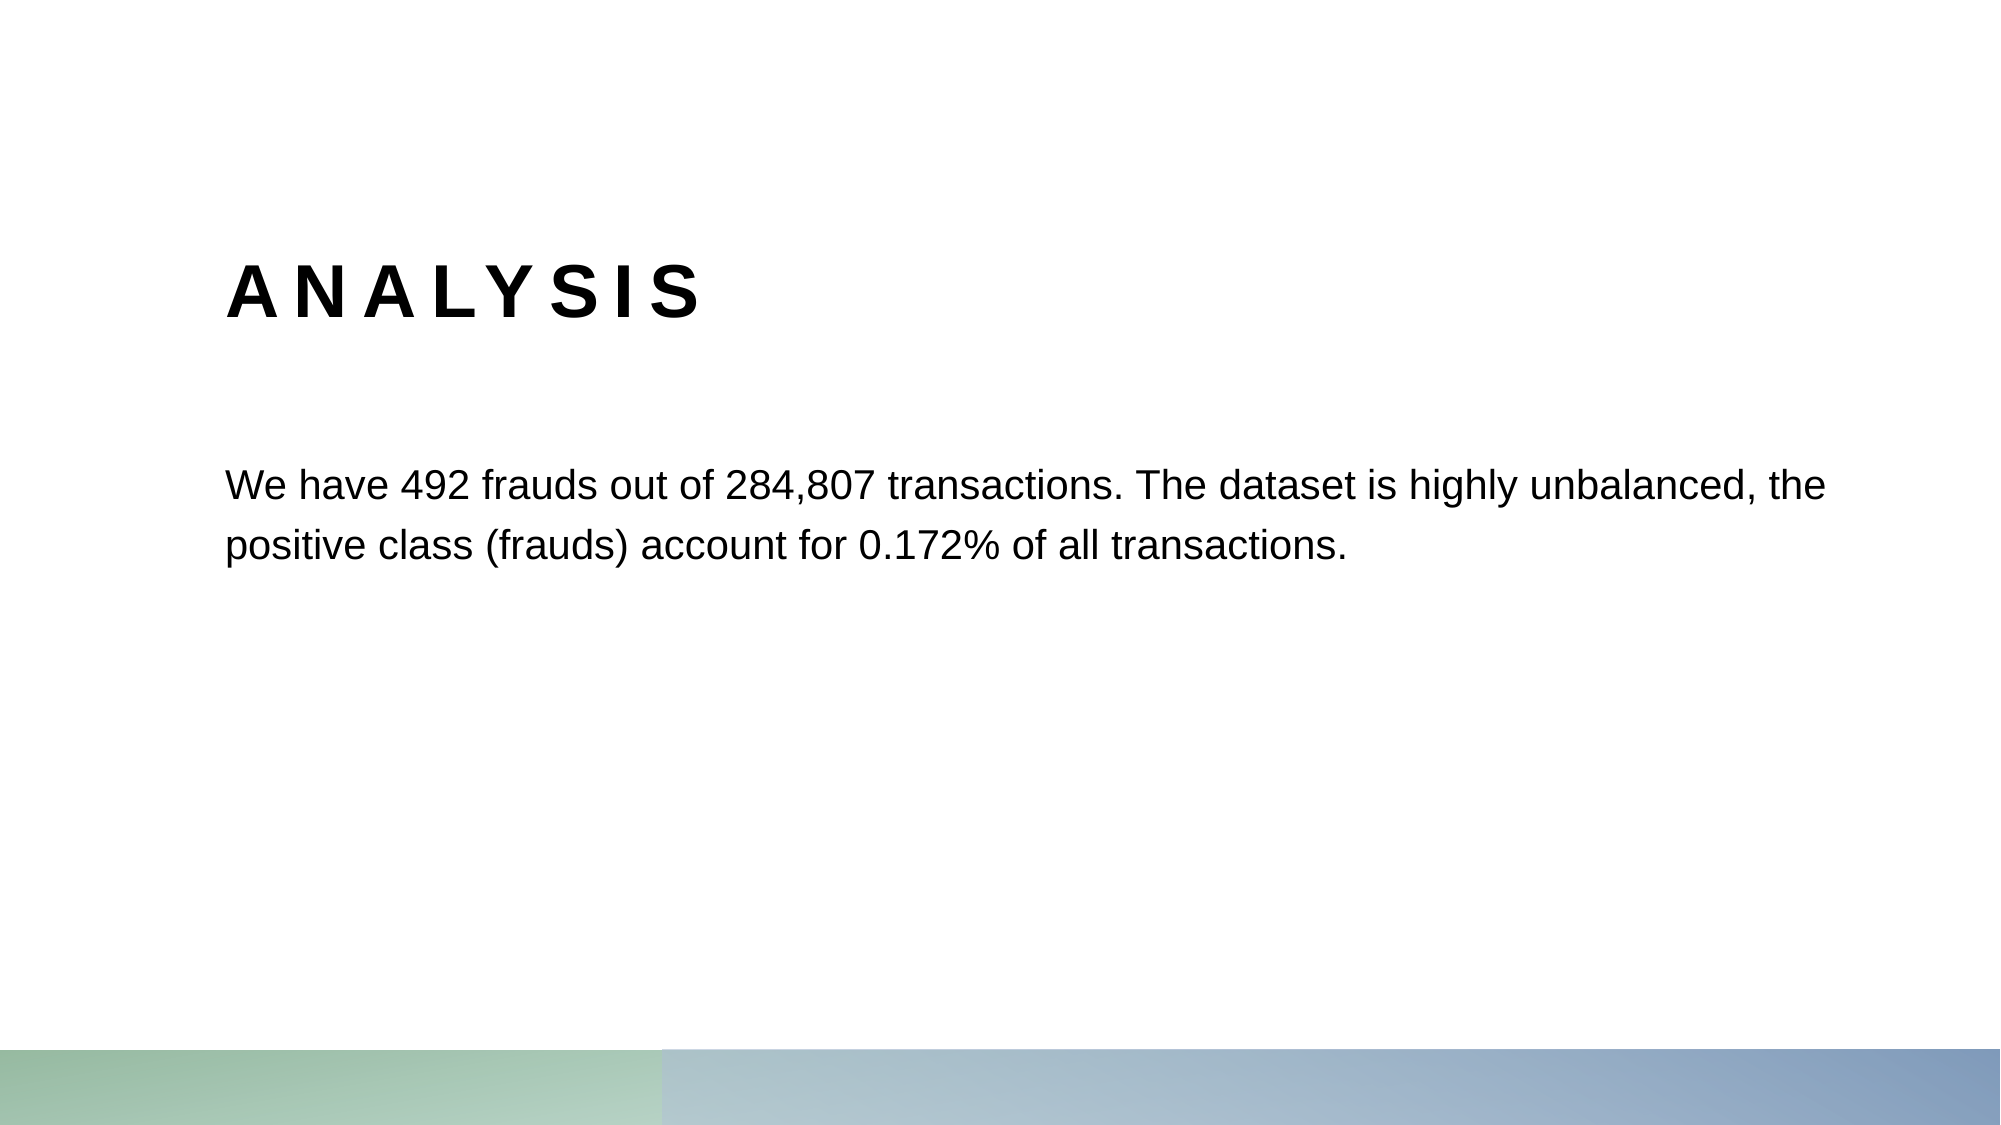

# Analysis

We have 492 frauds out of 284,807 transactions. The dataset is highly unbalanced, the positive class (frauds) account for 0.172% of all transactions.